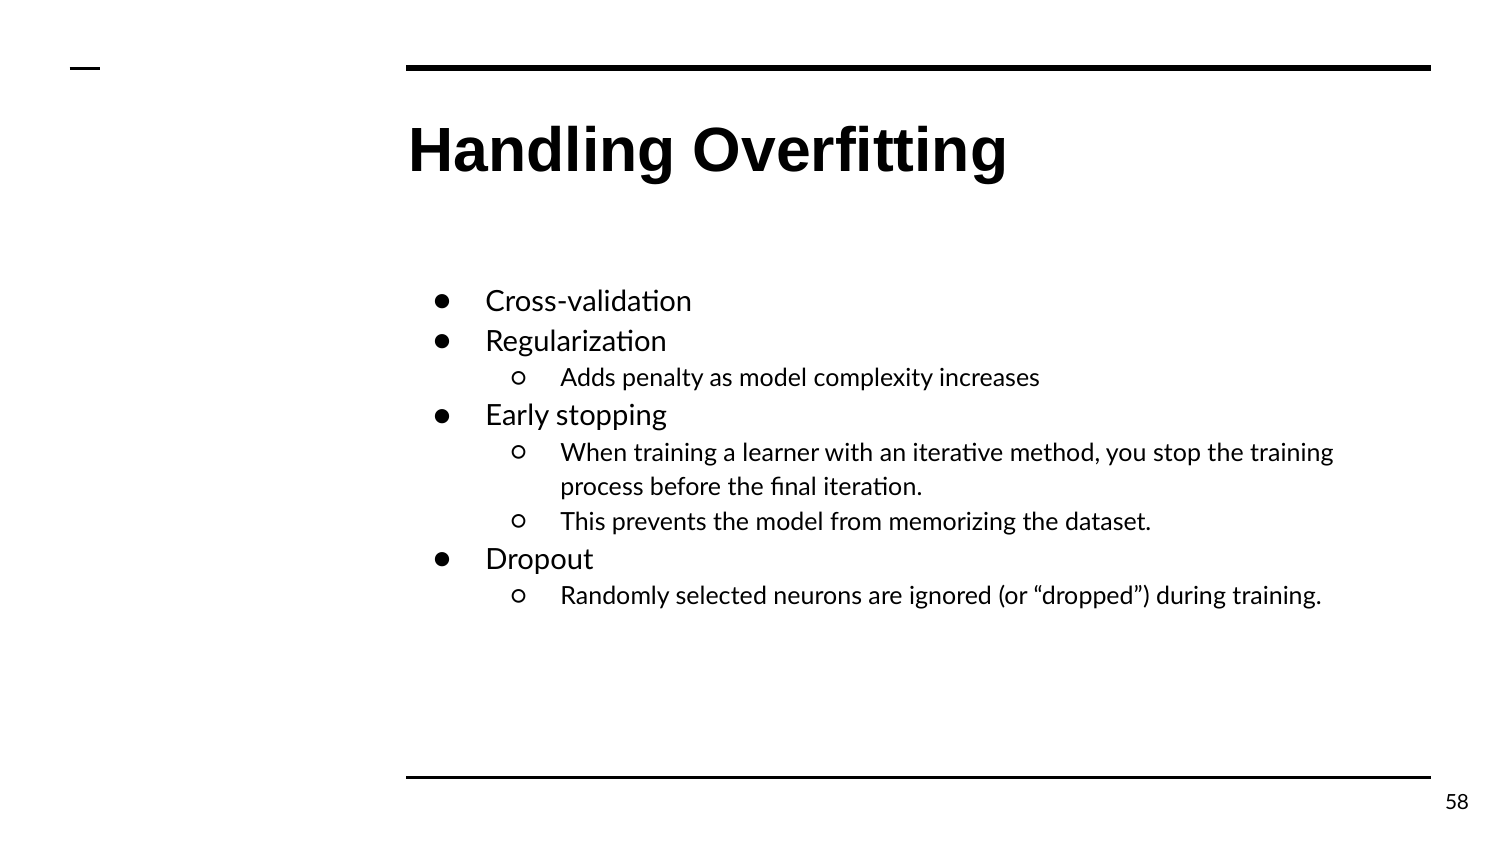

# Handling Overfitting
Cross-validation
Regularization
Adds penalty as model complexity increases
Early stopping
When training a learner with an iterative method, you stop the training process before the final iteration.
This prevents the model from memorizing the dataset.
Dropout
Randomly selected neurons are ignored (or “dropped”) during training.
58